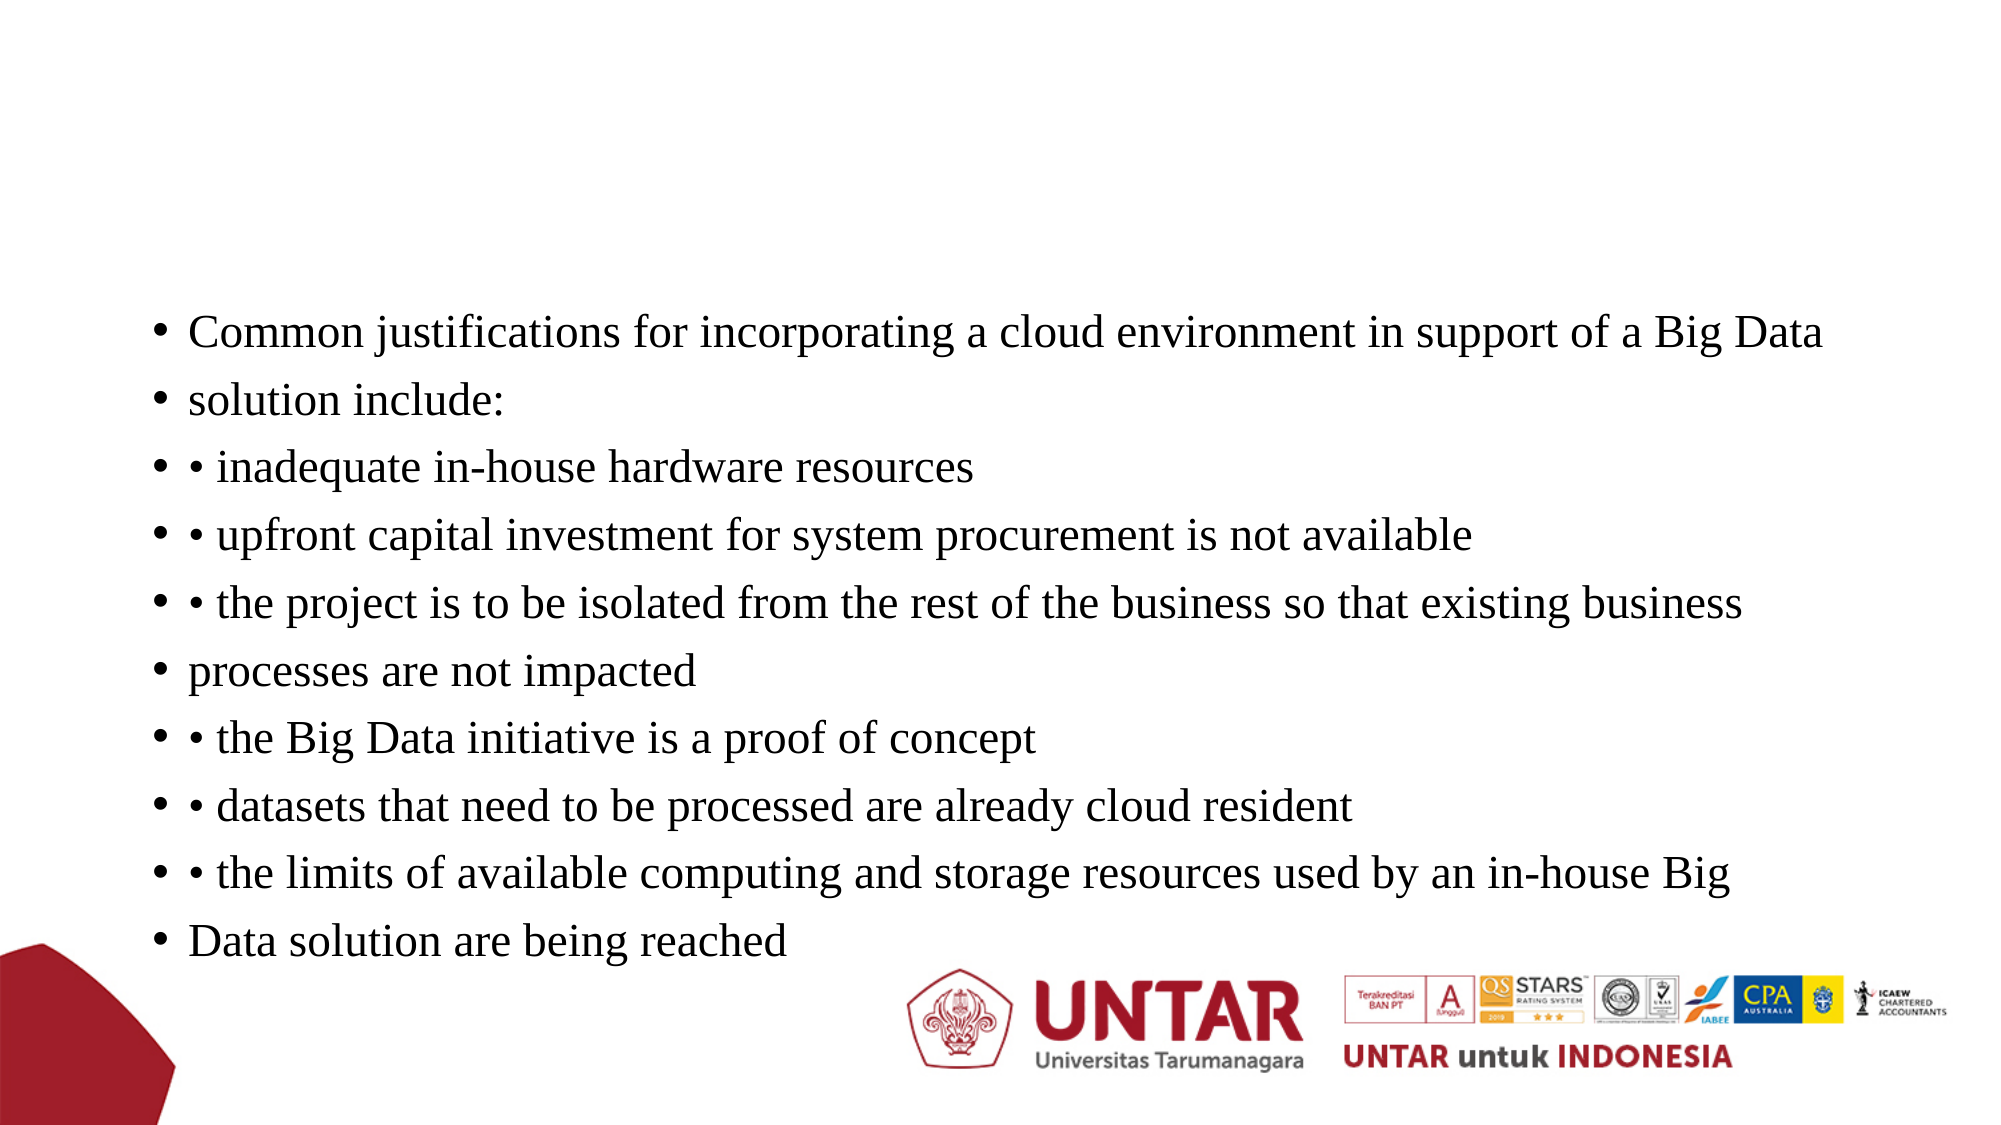

#
Common justifications for incorporating a cloud environment in support of a Big Data
solution include:
• inadequate in-house hardware resources
• upfront capital investment for system procurement is not available
• the project is to be isolated from the rest of the business so that existing business
processes are not impacted
• the Big Data initiative is a proof of concept
• datasets that need to be processed are already cloud resident
• the limits of available computing and storage resources used by an in-house Big
Data solution are being reached